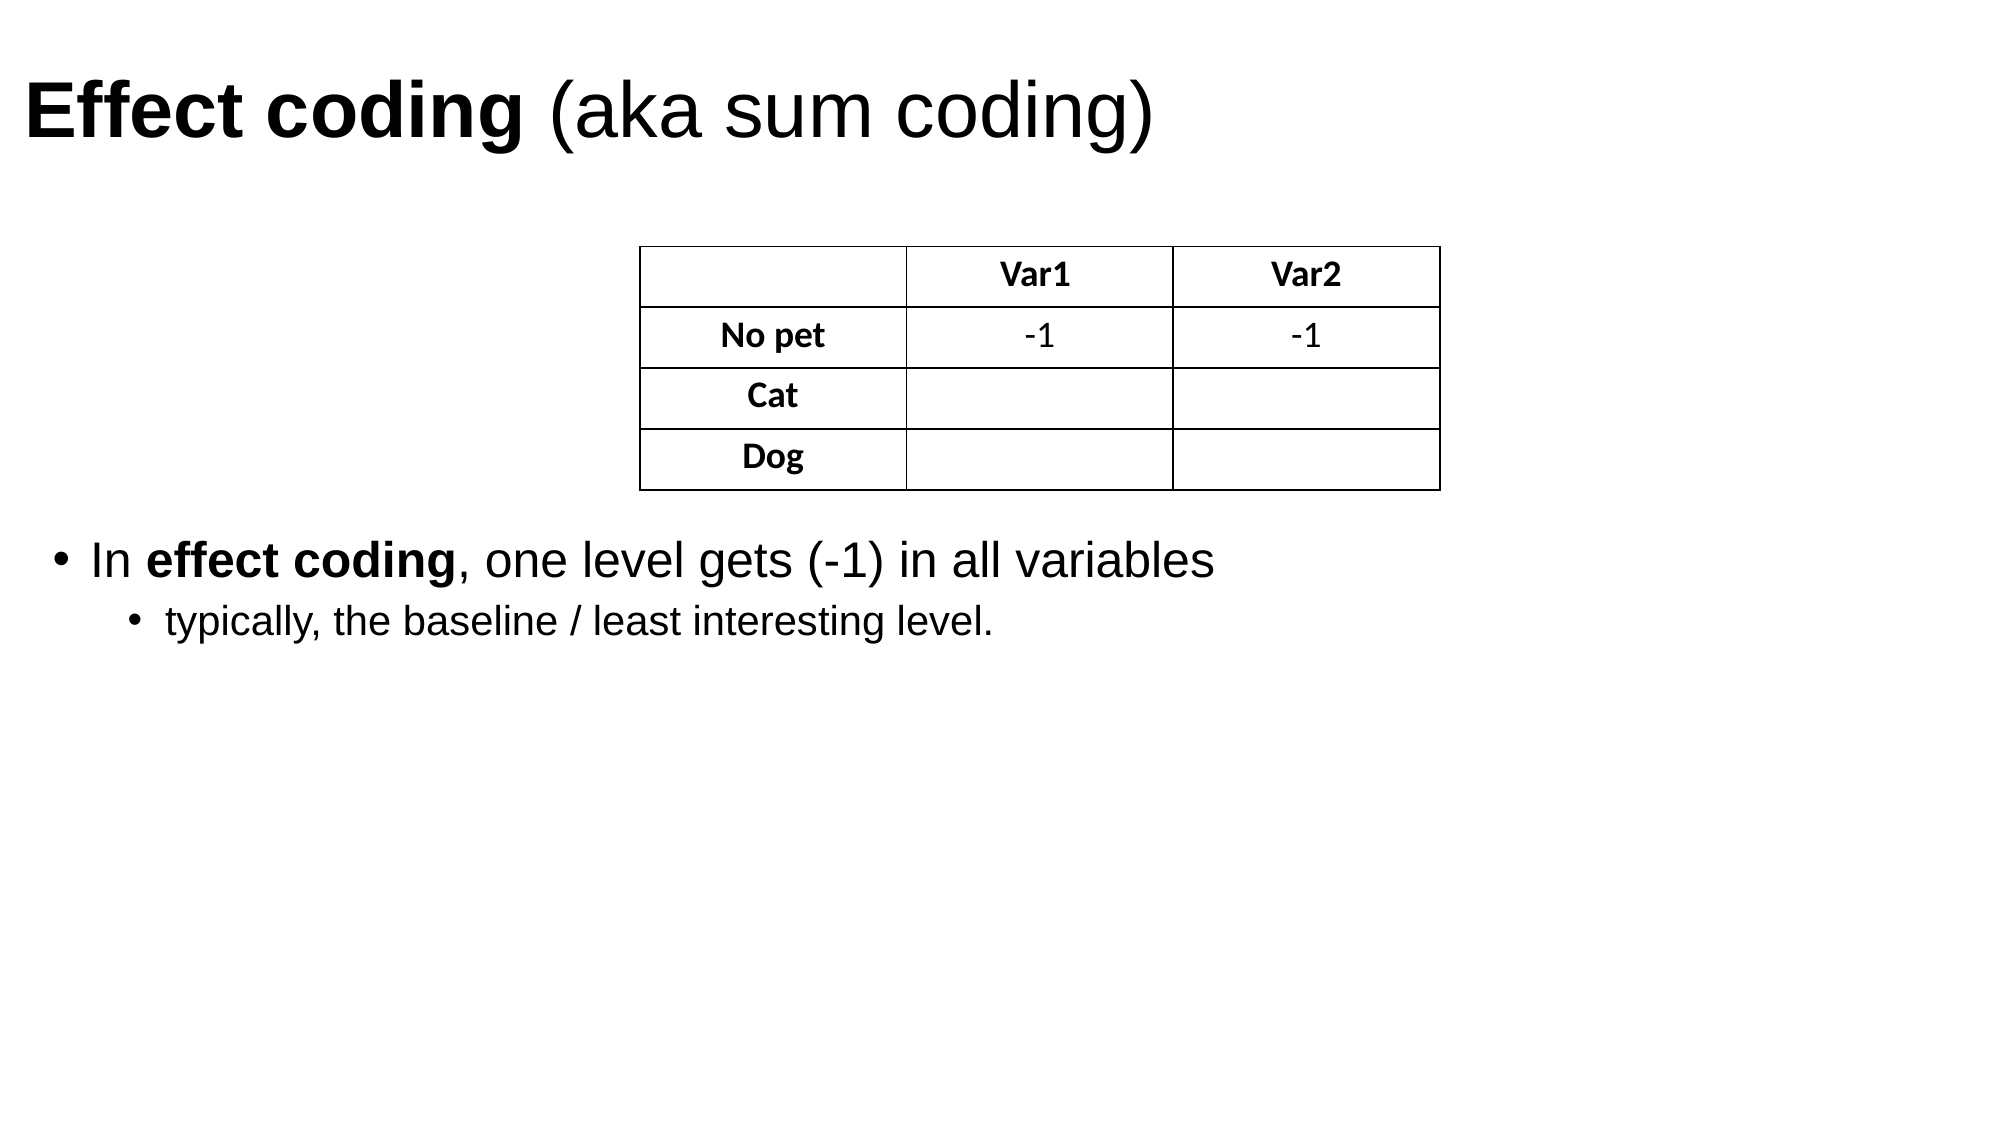

# Effect coding (aka sum coding)

|  | Var1 | Var2 |
| --- | --- | --- |
| No pet | -1 | -1 |
| Cat |  |  |
| Dog |  |  |
In effect coding, one level gets (-1) in all variables
typically, the baseline / least interesting level.